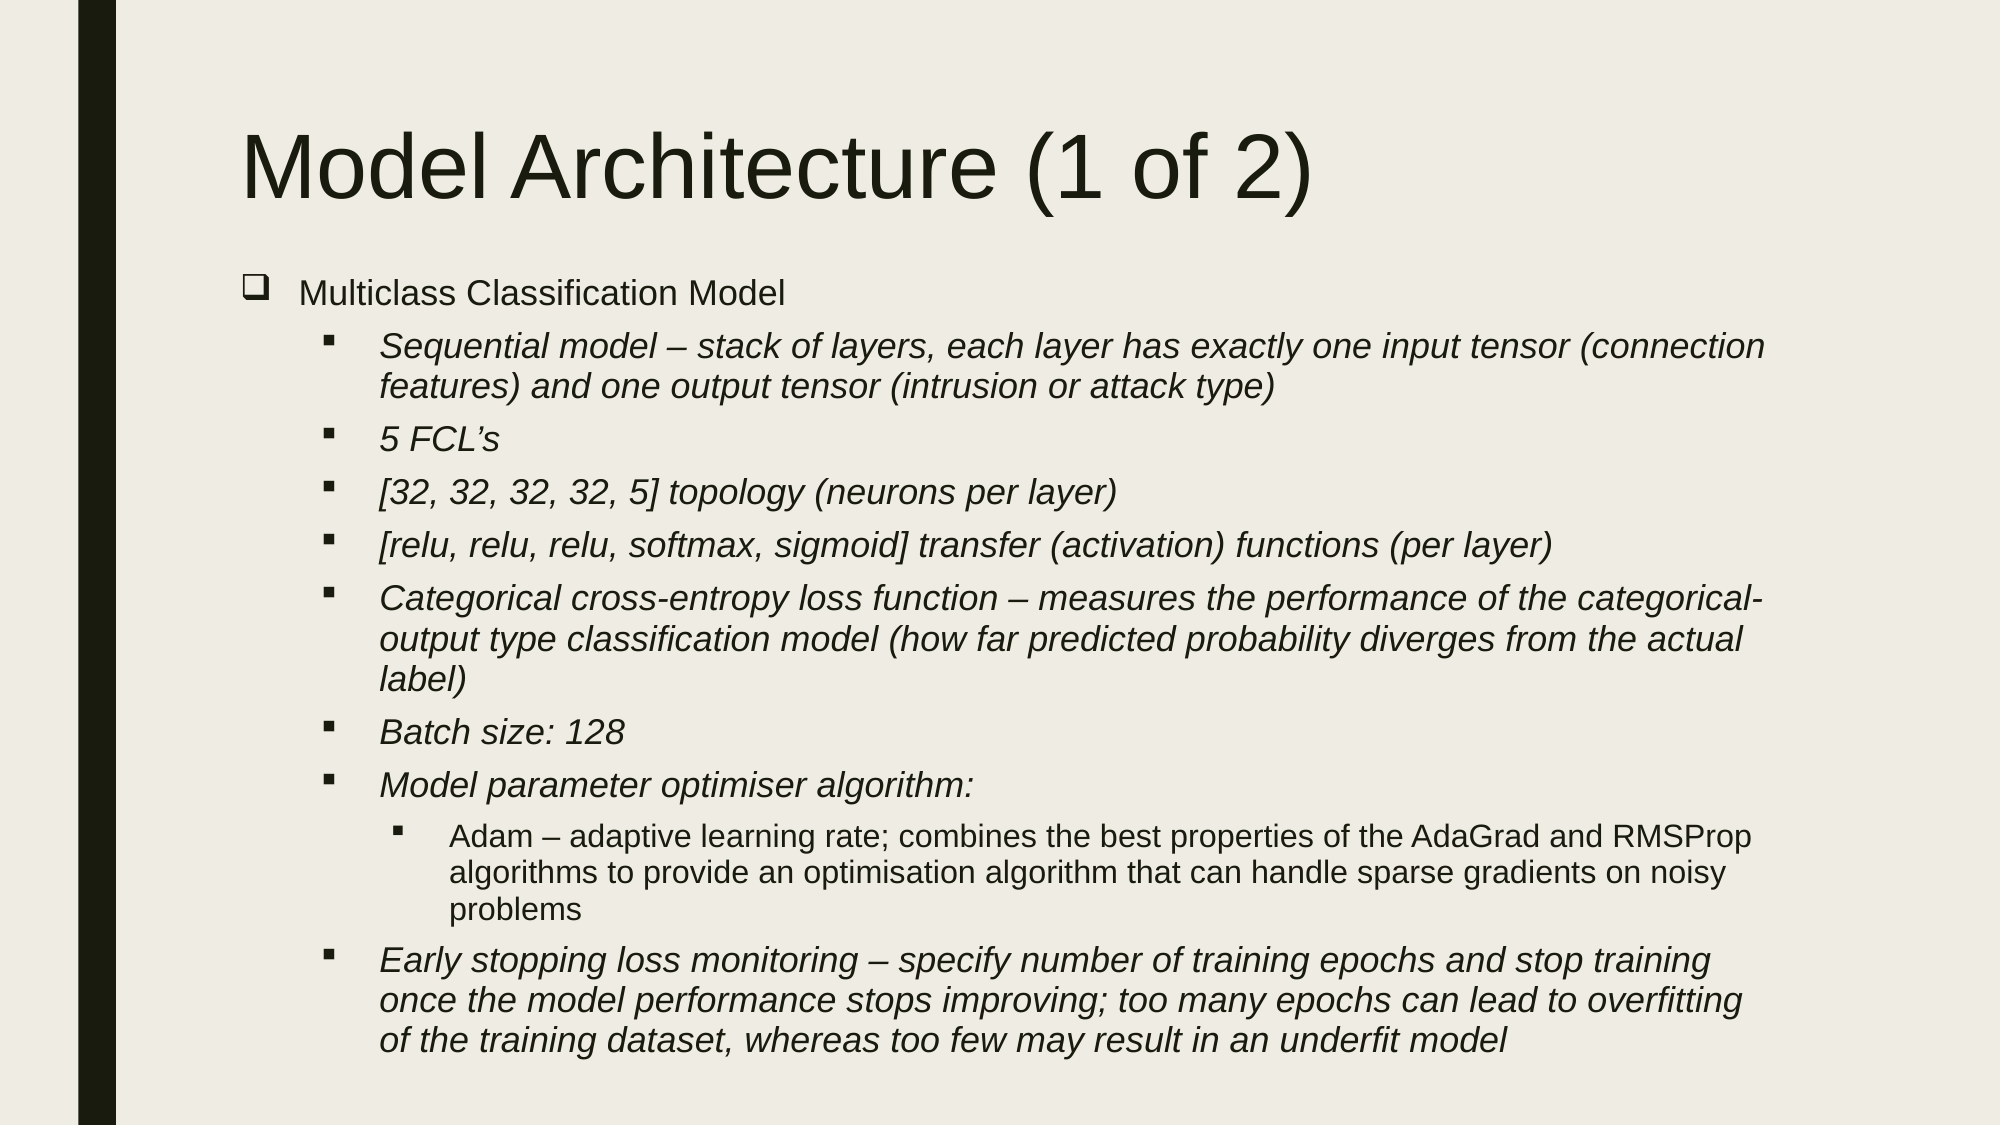

# Model Architecture (1 of 2)
Multiclass Classification Model
Sequential model – stack of layers, each layer has exactly one input tensor (connection features) and one output tensor (intrusion or attack type)
5 FCL’s
[32, 32, 32, 32, 5] topology (neurons per layer)
[relu, relu, relu, softmax, sigmoid] transfer (activation) functions (per layer)
Categorical cross-entropy loss function – measures the performance of the categorical-output type classification model (how far predicted probability diverges from the actual label)
Batch size: 128
Model parameter optimiser algorithm:
Adam – adaptive learning rate; combines the best properties of the AdaGrad and RMSProp algorithms to provide an optimisation algorithm that can handle sparse gradients on noisy problems
Early stopping loss monitoring – specify number of training epochs and stop training once the model performance stops improving; too many epochs can lead to overfitting of the training dataset, whereas too few may result in an underfit model